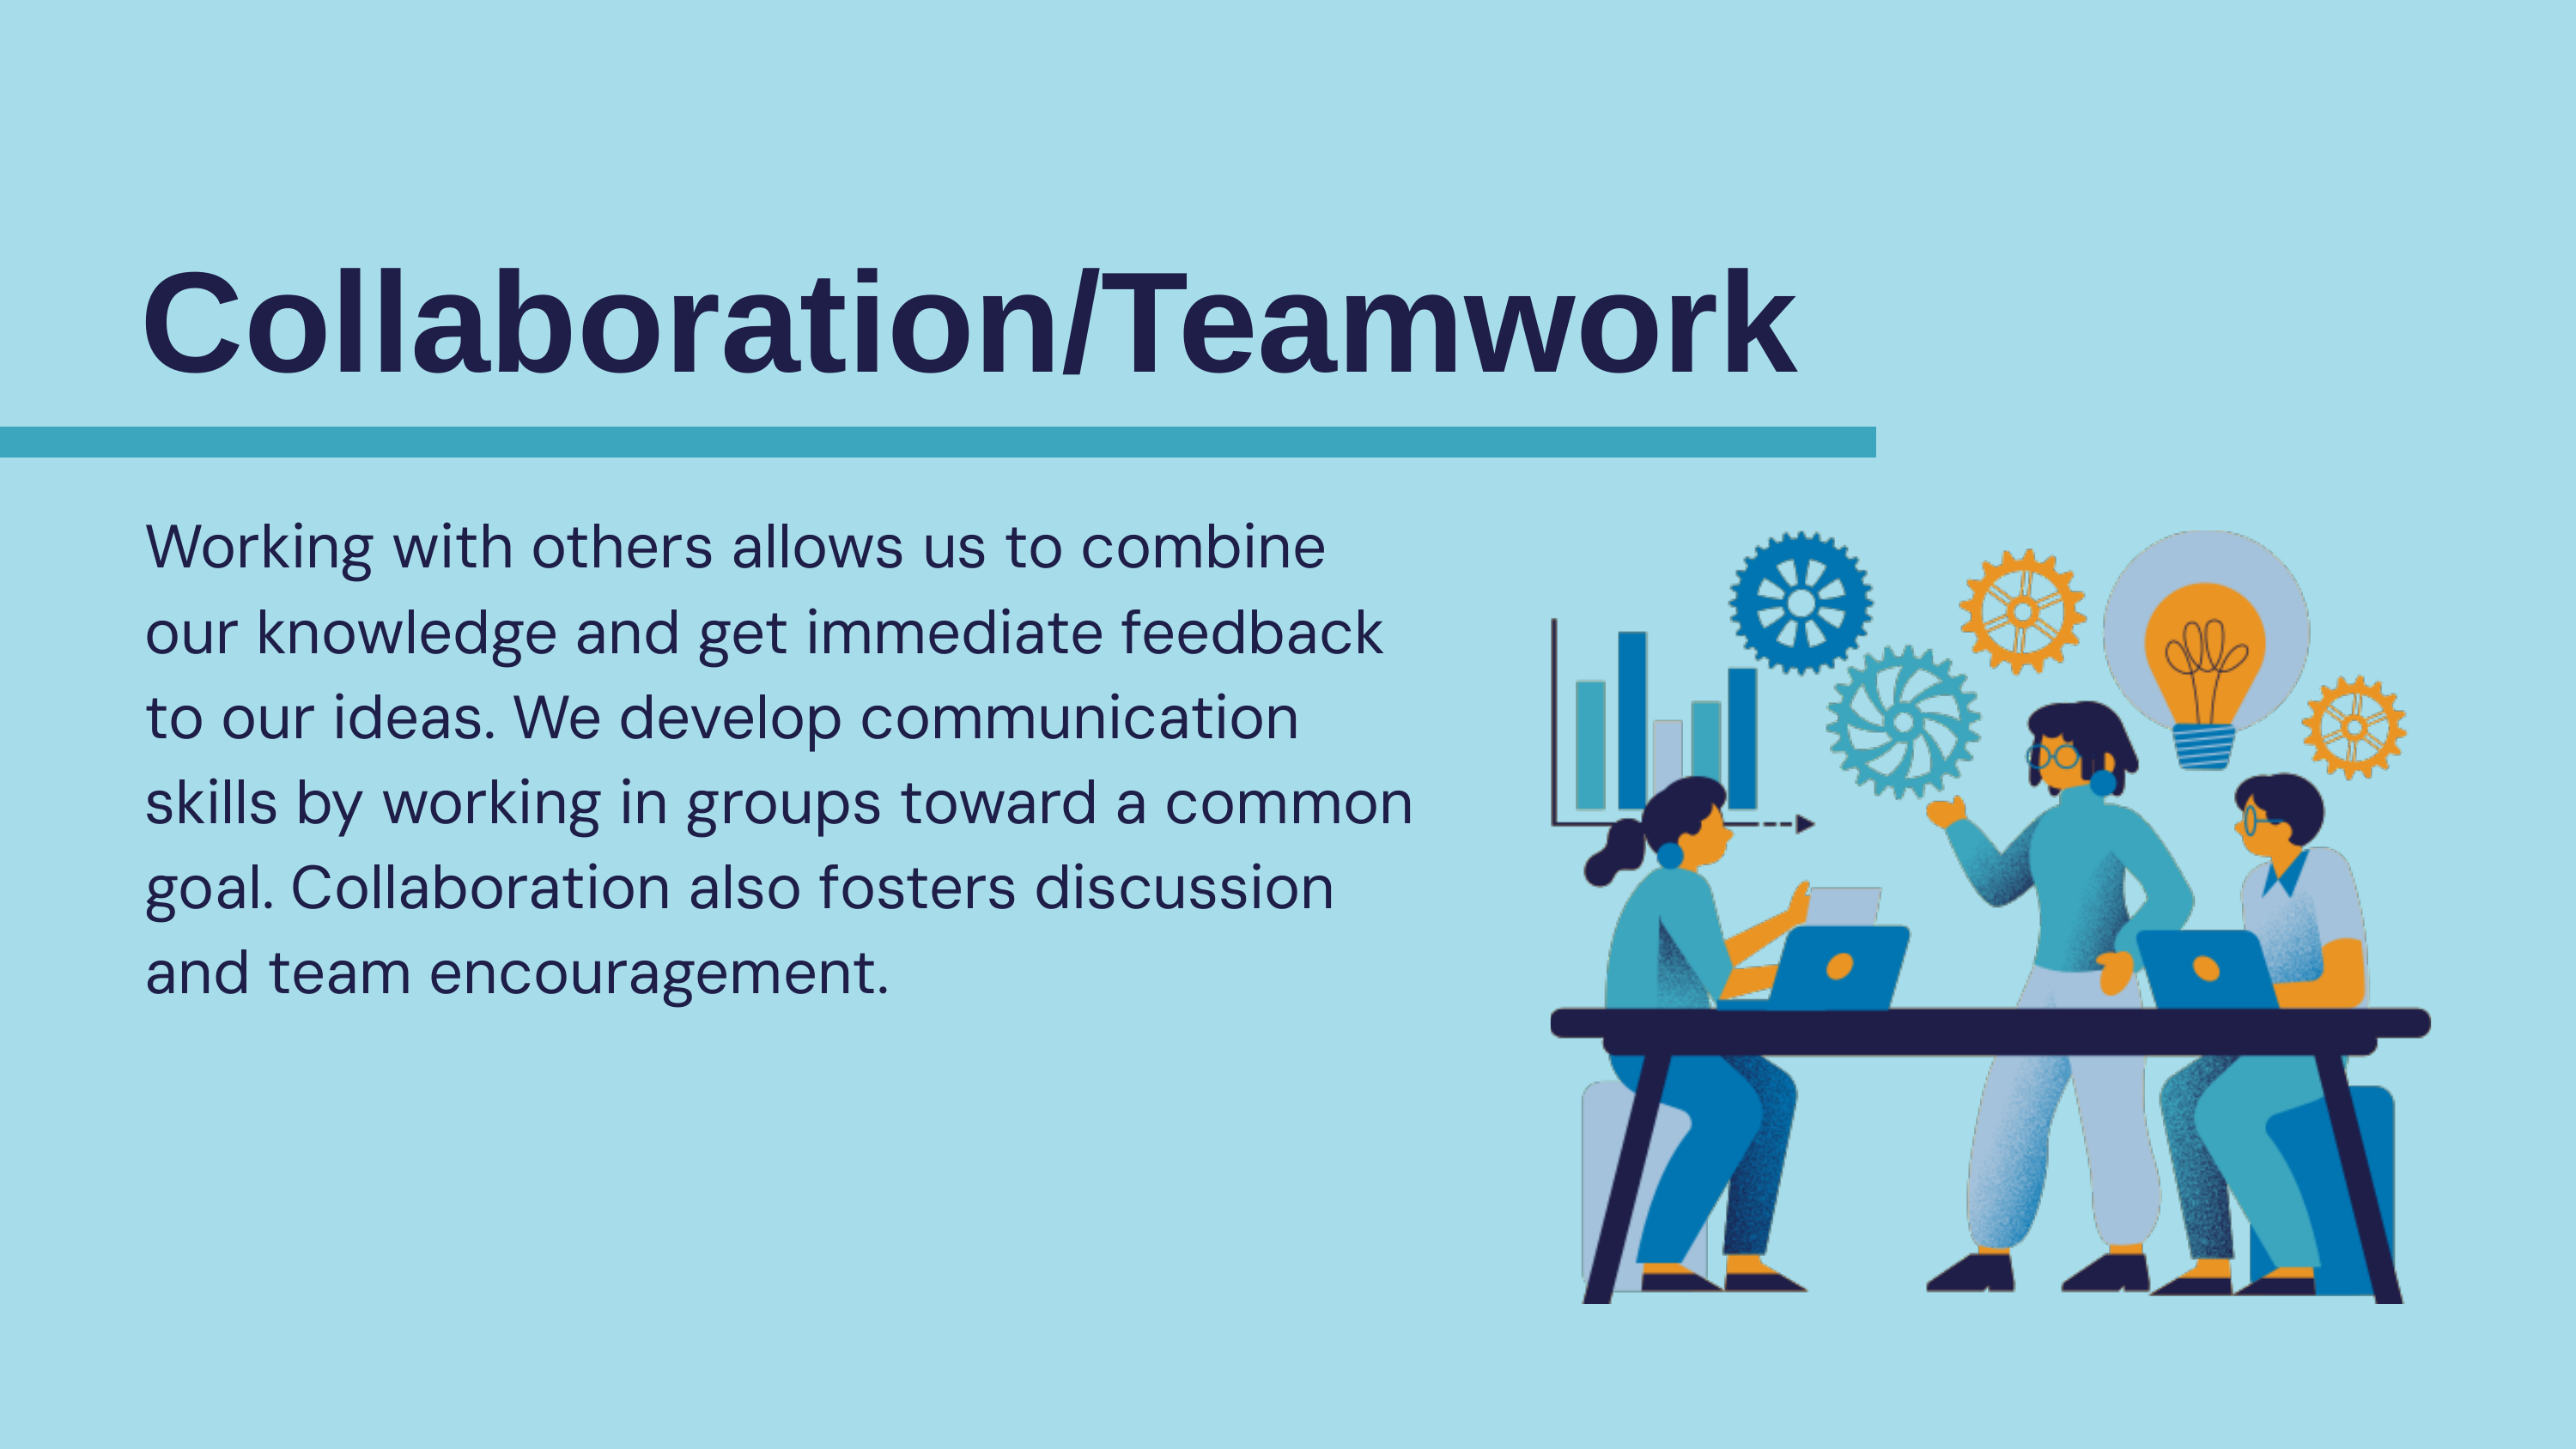

Collaboration/Teamwork

Working with others allows us to combine our knowledge and get immediate feedback to our ideas. We develop communication skills by working in groups toward a common goal. Collaboration also fosters discussion and team encouragement.